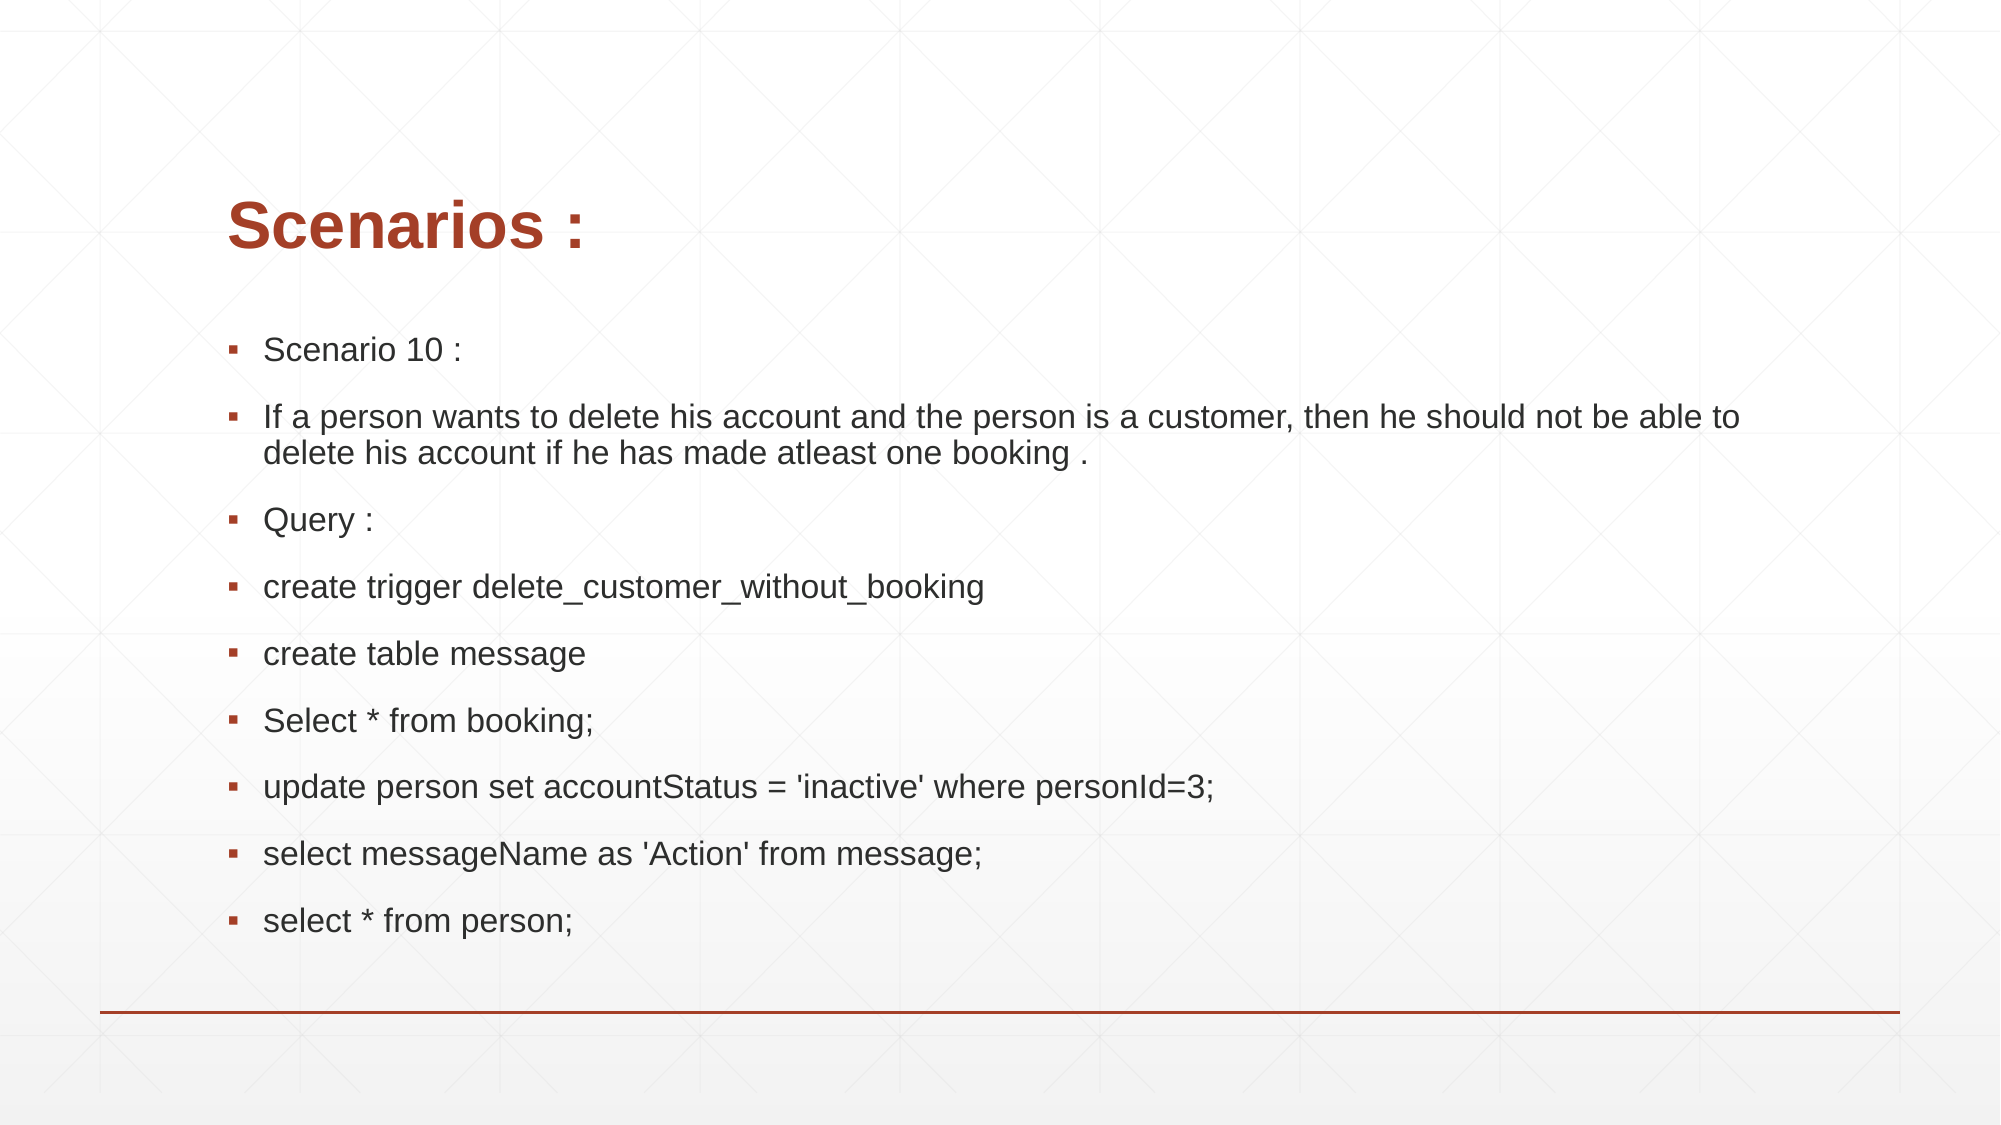

# Scenarios :
Scenario 10 :
If a person wants to delete his account and the person is a customer, then he should not be able to delete his account if he has made atleast one booking .
Query :
create trigger delete_customer_without_booking
create table message
Select * from booking;
update person set accountStatus = 'inactive' where personId=3;
select messageName as 'Action' from message;
select * from person;